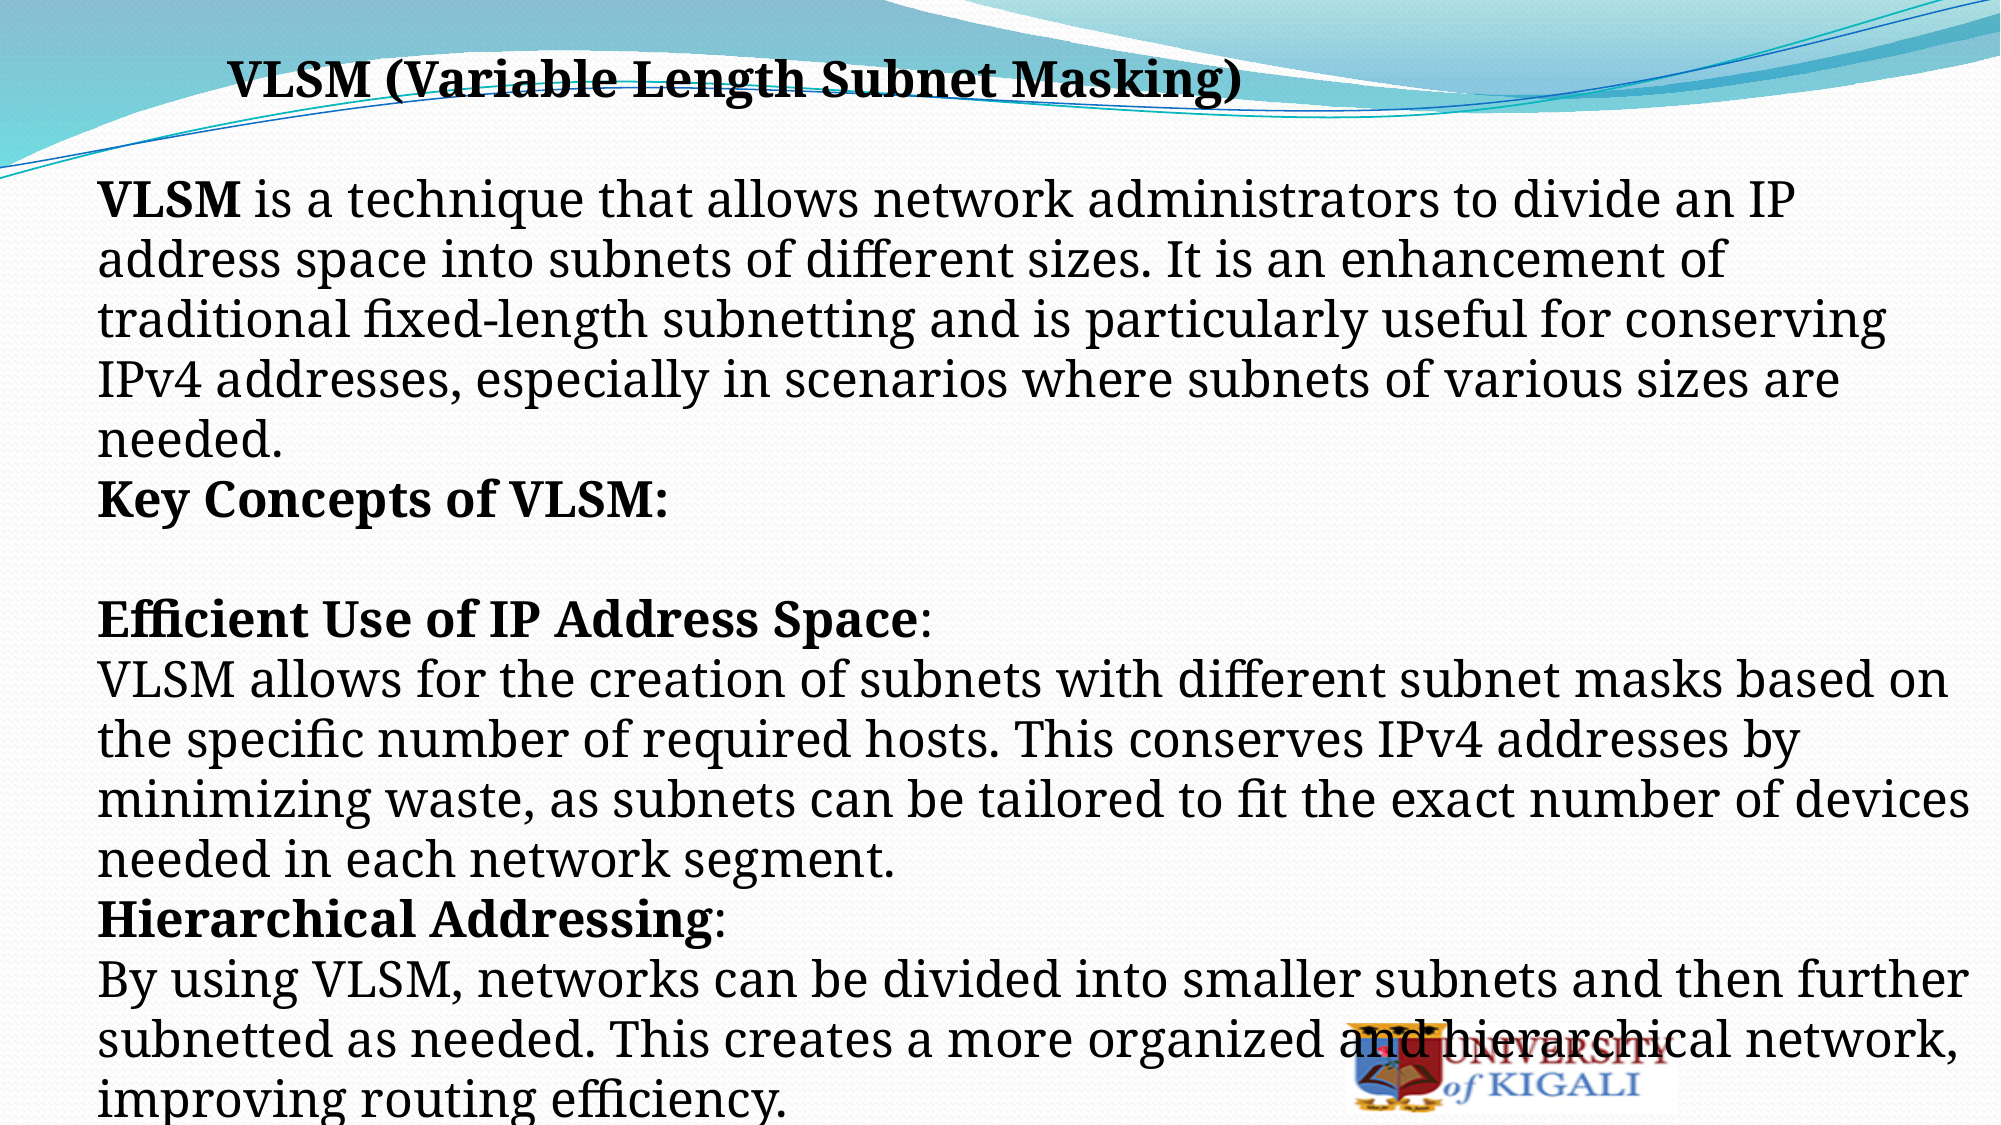

VLSM (Variable Length Subnet Masking)

VLSM is a technique that allows network administrators to divide an IP address space into subnets of different sizes. It is an enhancement of traditional fixed-length subnetting and is particularly useful for conserving IPv4 addresses, especially in scenarios where subnets of various sizes are needed.
Key Concepts of VLSM:

Efficient Use of IP Address Space:
VLSM allows for the creation of subnets with different subnet masks based on the specific number of required hosts. This conserves IPv4 addresses by minimizing waste, as subnets can be tailored to fit the exact number of devices needed in each network segment.
Hierarchical Addressing:
By using VLSM, networks can be divided into smaller subnets and then further subnetted as needed. This creates a more organized and hierarchical network, improving routing efficiency.